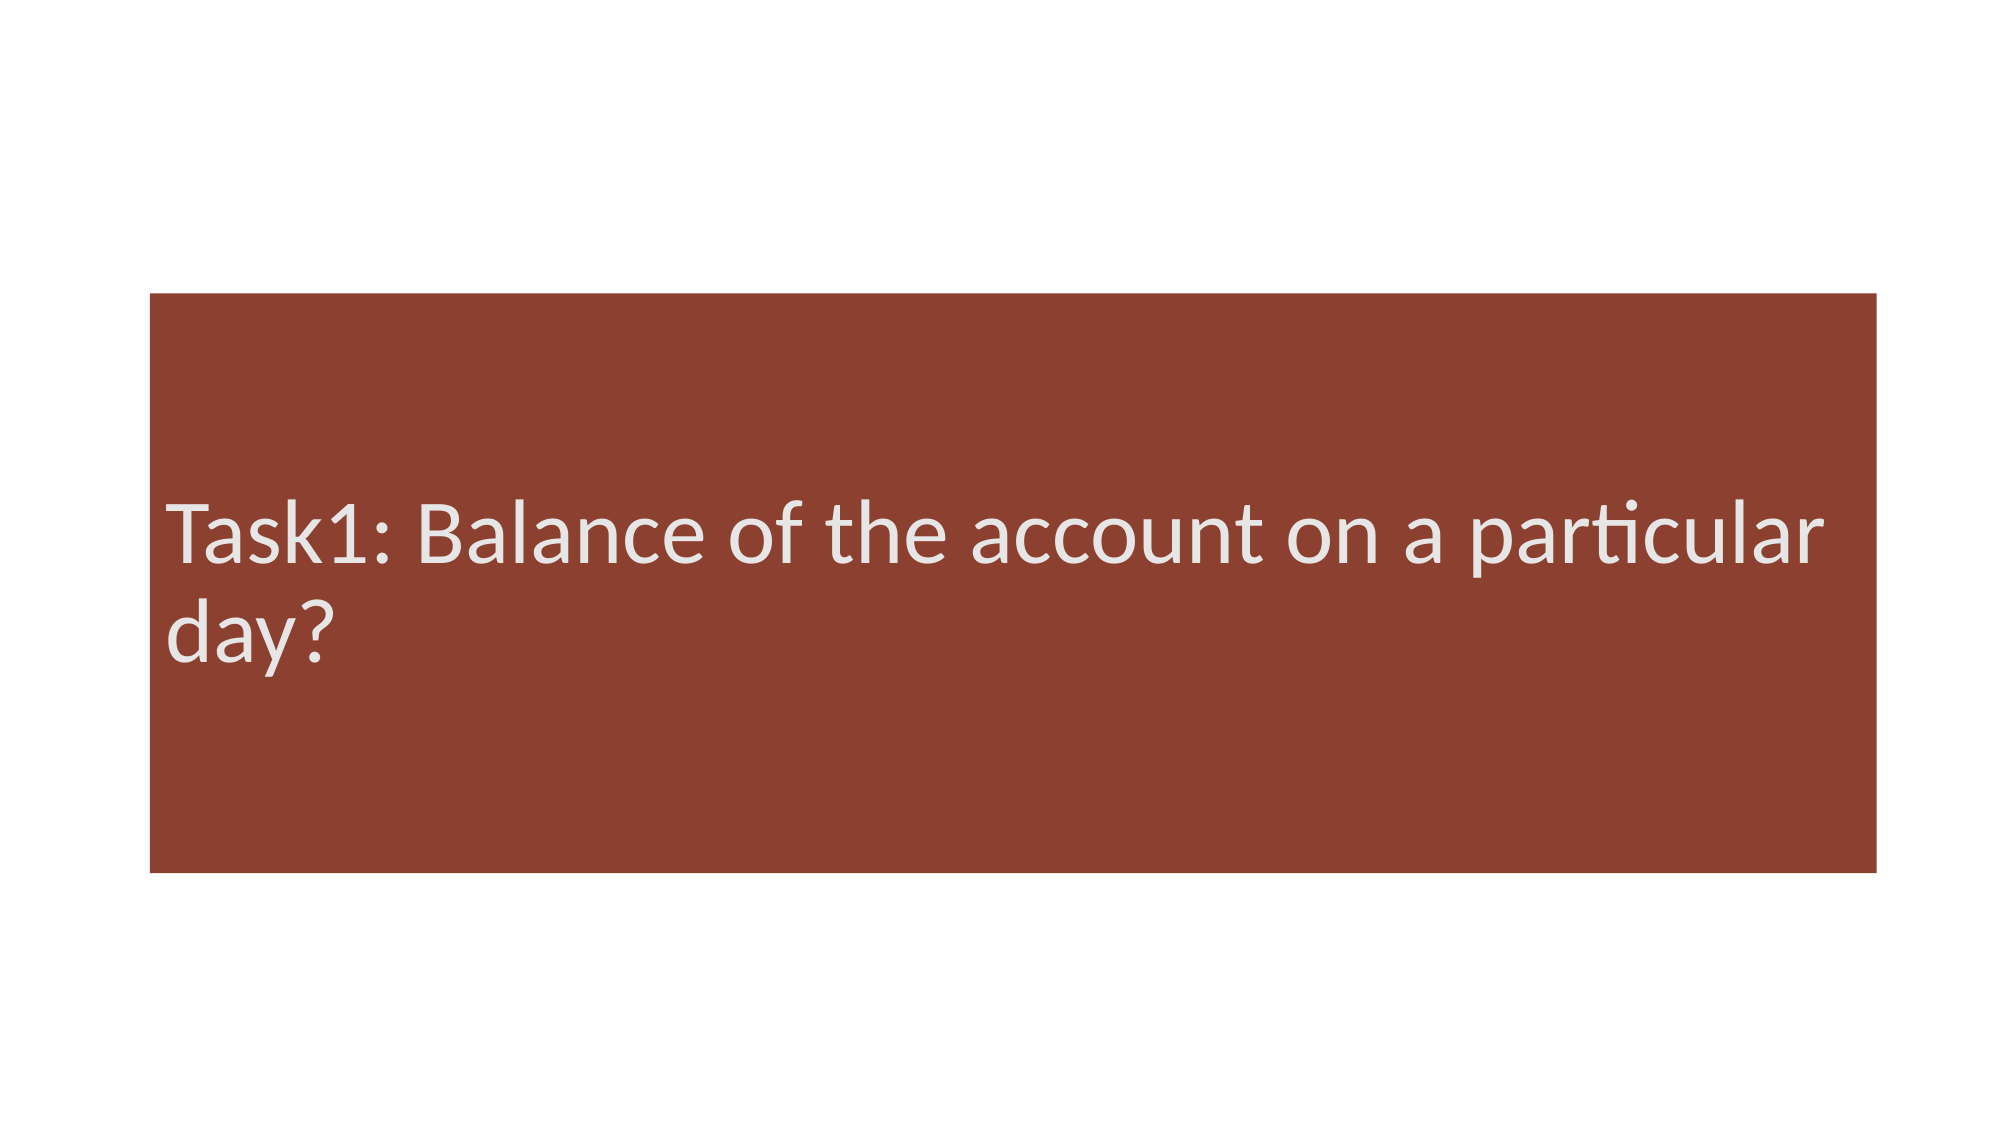

Task1: Balance of the account on a particular day?